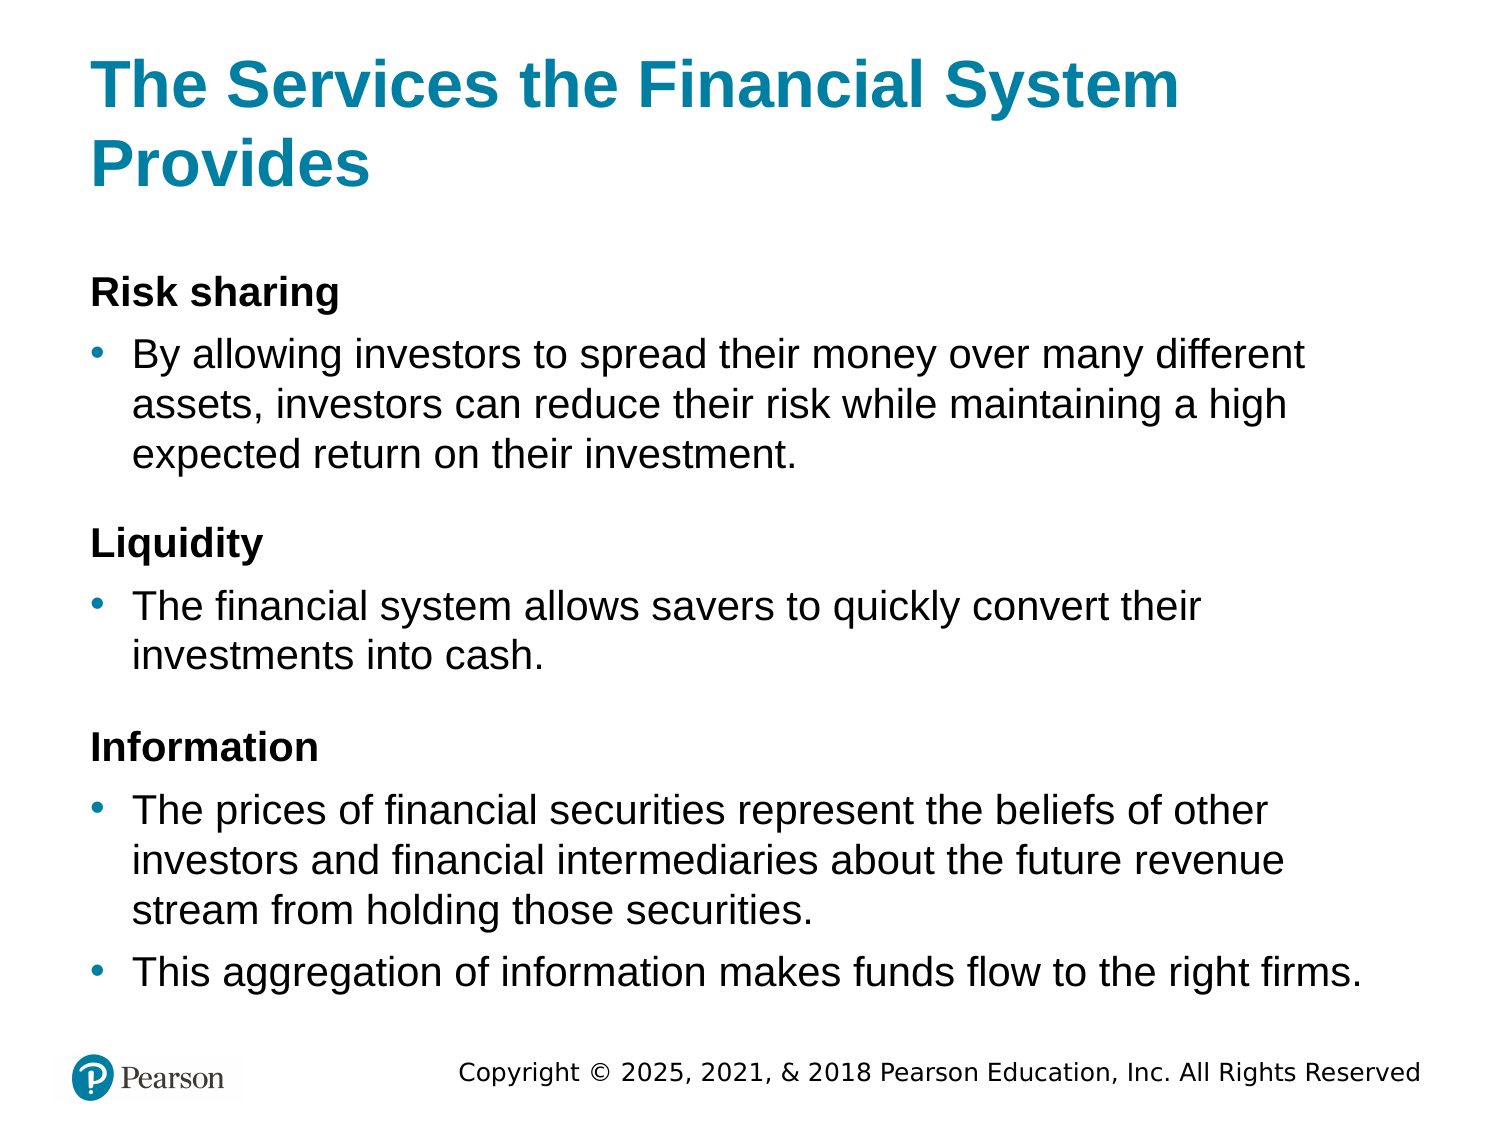

# The Services the Financial System Provides
Risk sharing
By allowing investors to spread their money over many different assets, investors can reduce their risk while maintaining a high expected return on their investment.
Liquidity
The financial system allows savers to quickly convert their investments into cash.
Information
The prices of financial securities represent the beliefs of other investors and financial intermediaries about the future revenue stream from holding those securities.
This aggregation of information makes funds flow to the right firms.